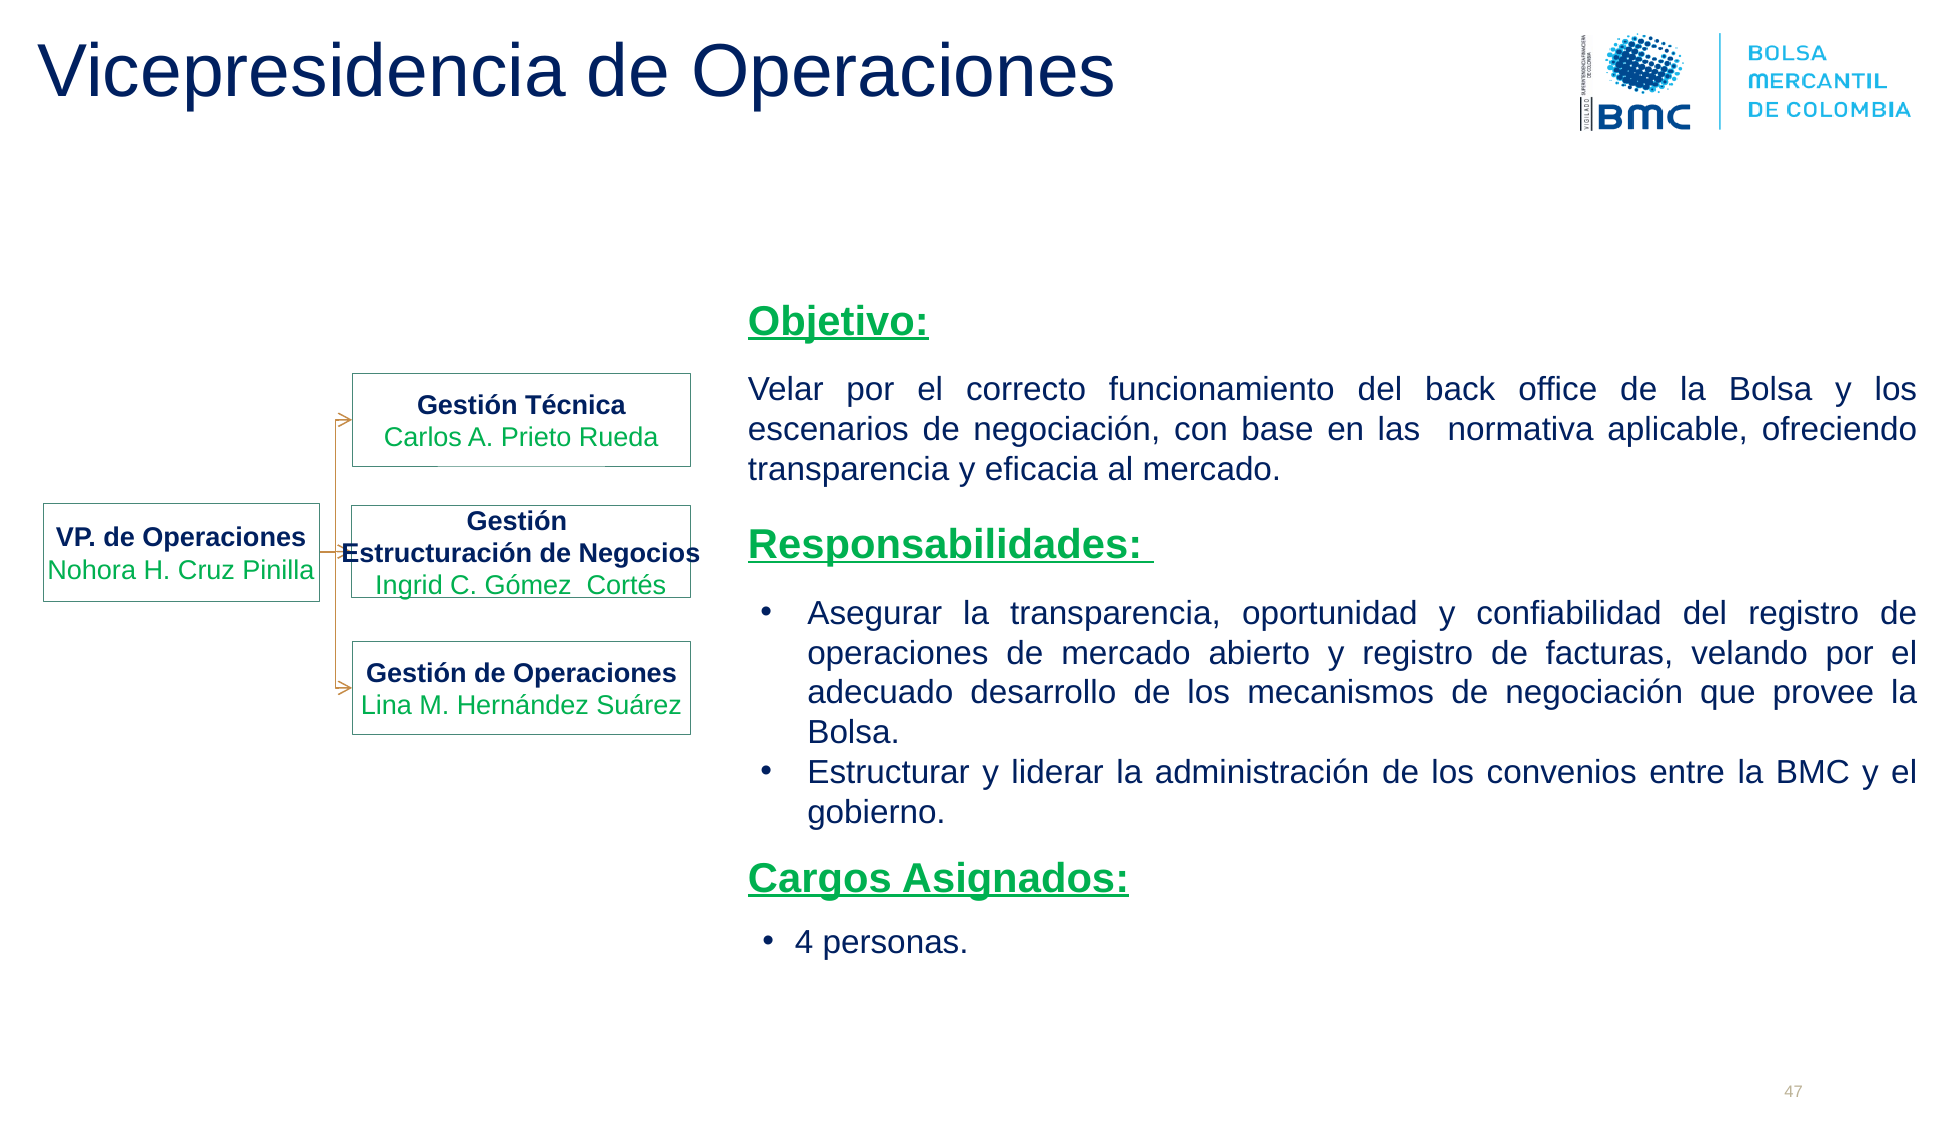

Vicepresidencia de Operaciones
Objetivo:

Velar por el correcto funcionamiento del back office de la Bolsa y los escenarios de negociación, con base en las  normativa aplicable, ofreciendo transparencia y eficacia al mercado.

Responsabilidades:

Asegurar la transparencia, oportunidad y confiabilidad del registro de operaciones de mercado abierto y registro de facturas, velando por el adecuado desarrollo de los mecanismos de negociación que provee la Bolsa.
Estructurar y liderar la administración de los convenios entre la BMC y el gobierno.

Cargos Asignados:

4 personas.
Gestión Técnica
Carlos A. Prieto Rueda
VP. de Operaciones
Nohora H. Cruz Pinilla
Gestión
Estructuración de Negocios
Ingrid C. Gómez  Cortés
Gestión de Operaciones
Lina M. Hernández Suárez